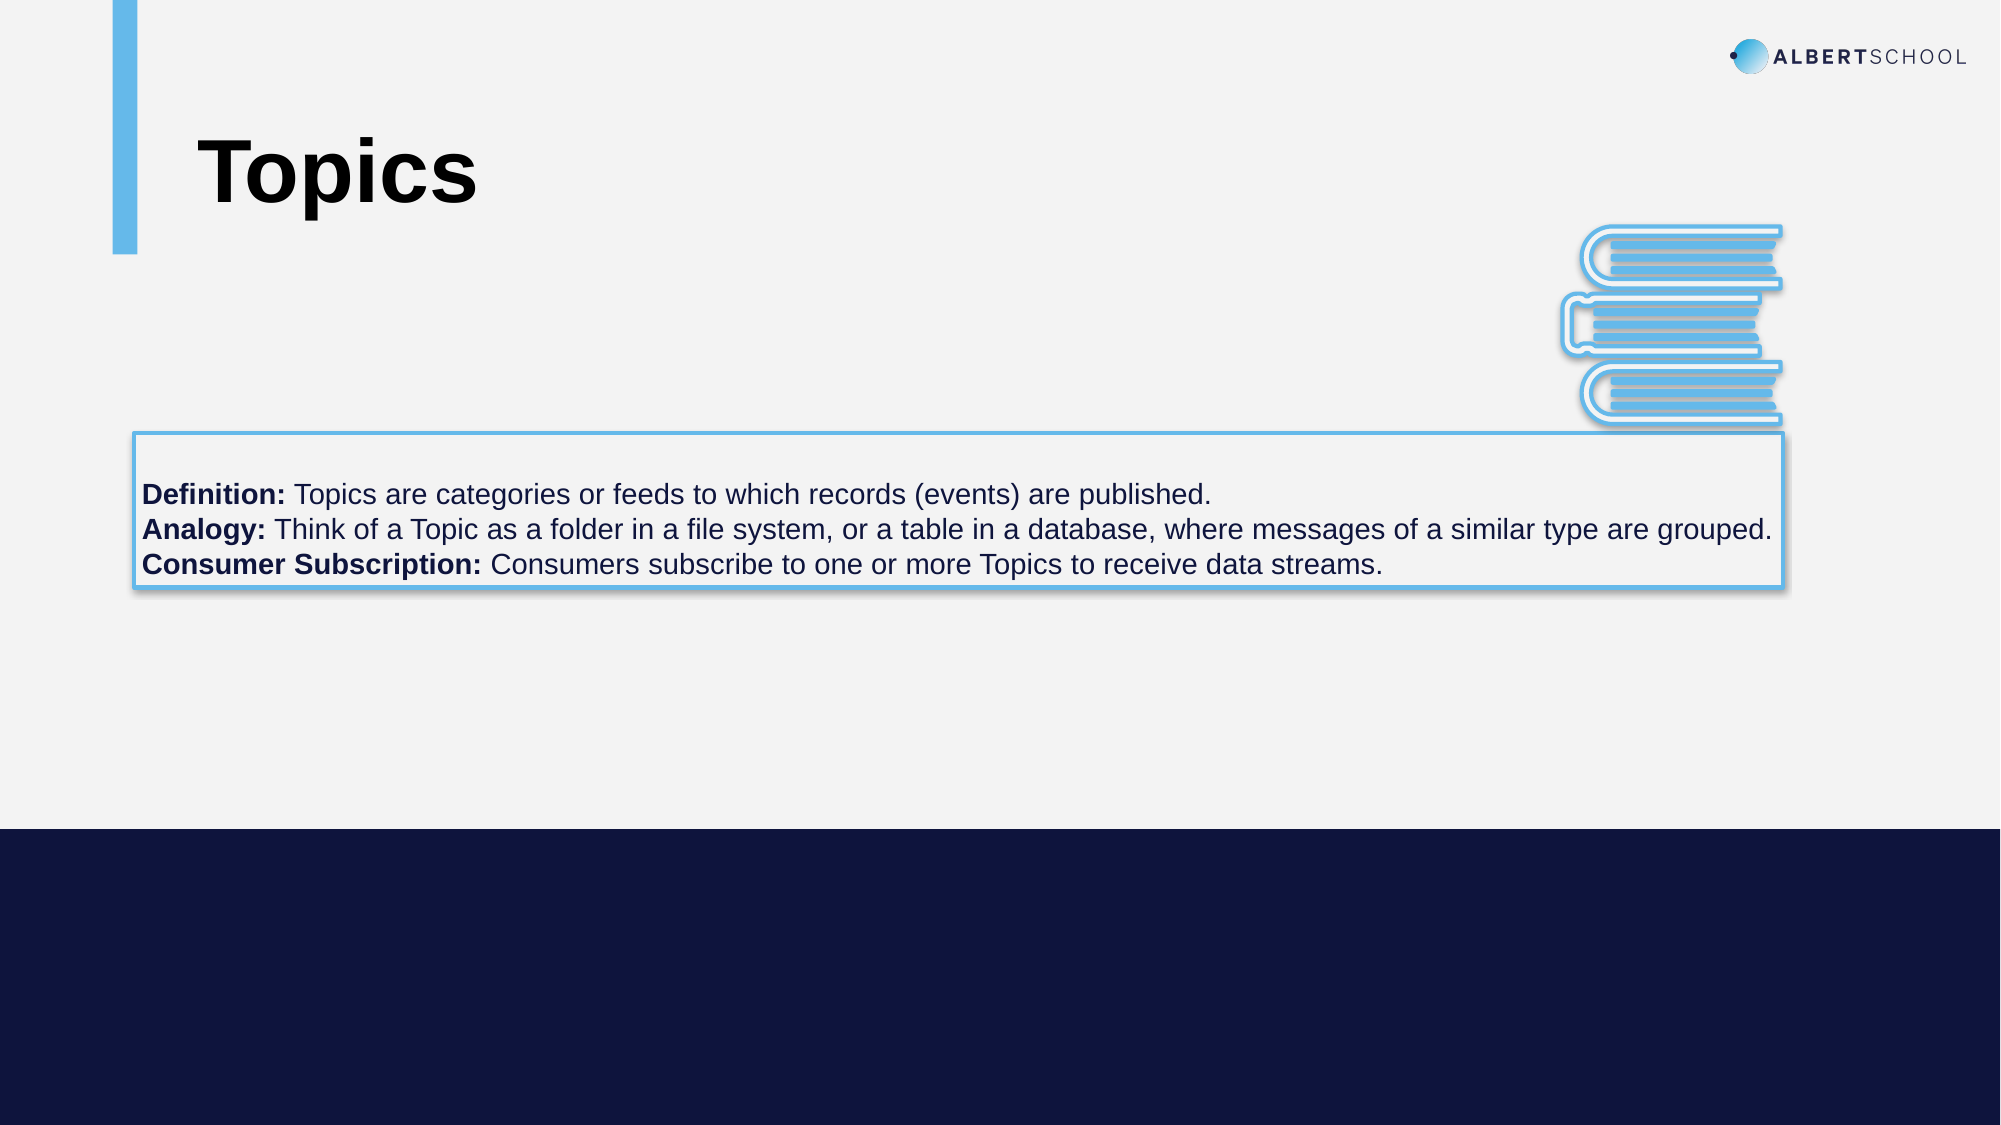

Topics

Definition: Topics are categories or feeds to which records (events) are published.
Analogy: Think of a Topic as a folder in a file system, or a table in a database, where messages of a similar type are grouped.
Consumer Subscription: Consumers subscribe to one or more Topics to receive data streams.